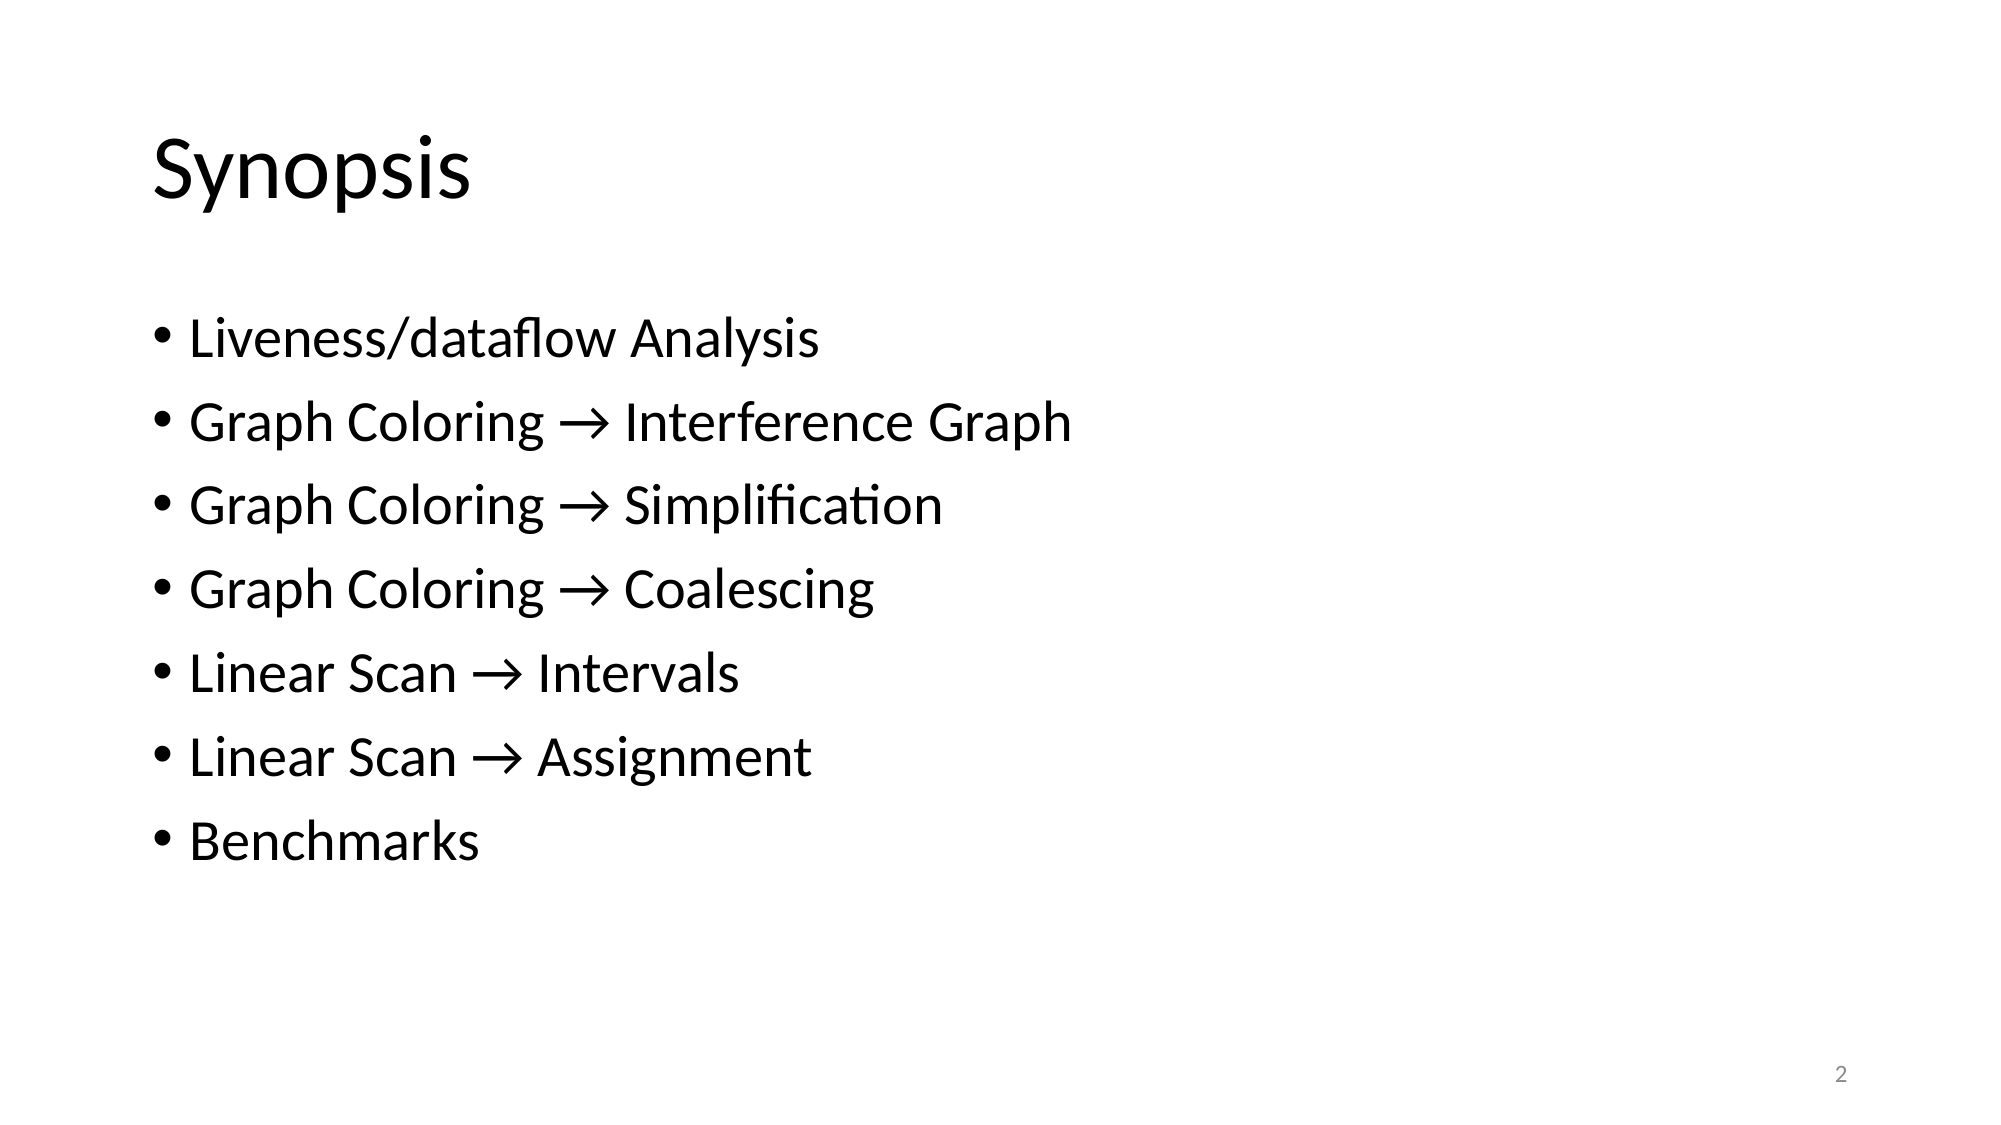

# Synopsis
Liveness/dataflow Analysis
Graph Coloring → Interference Graph
Graph Coloring → Simplification
Graph Coloring → Coalescing
Linear Scan → Intervals
Linear Scan → Assignment
Benchmarks

2